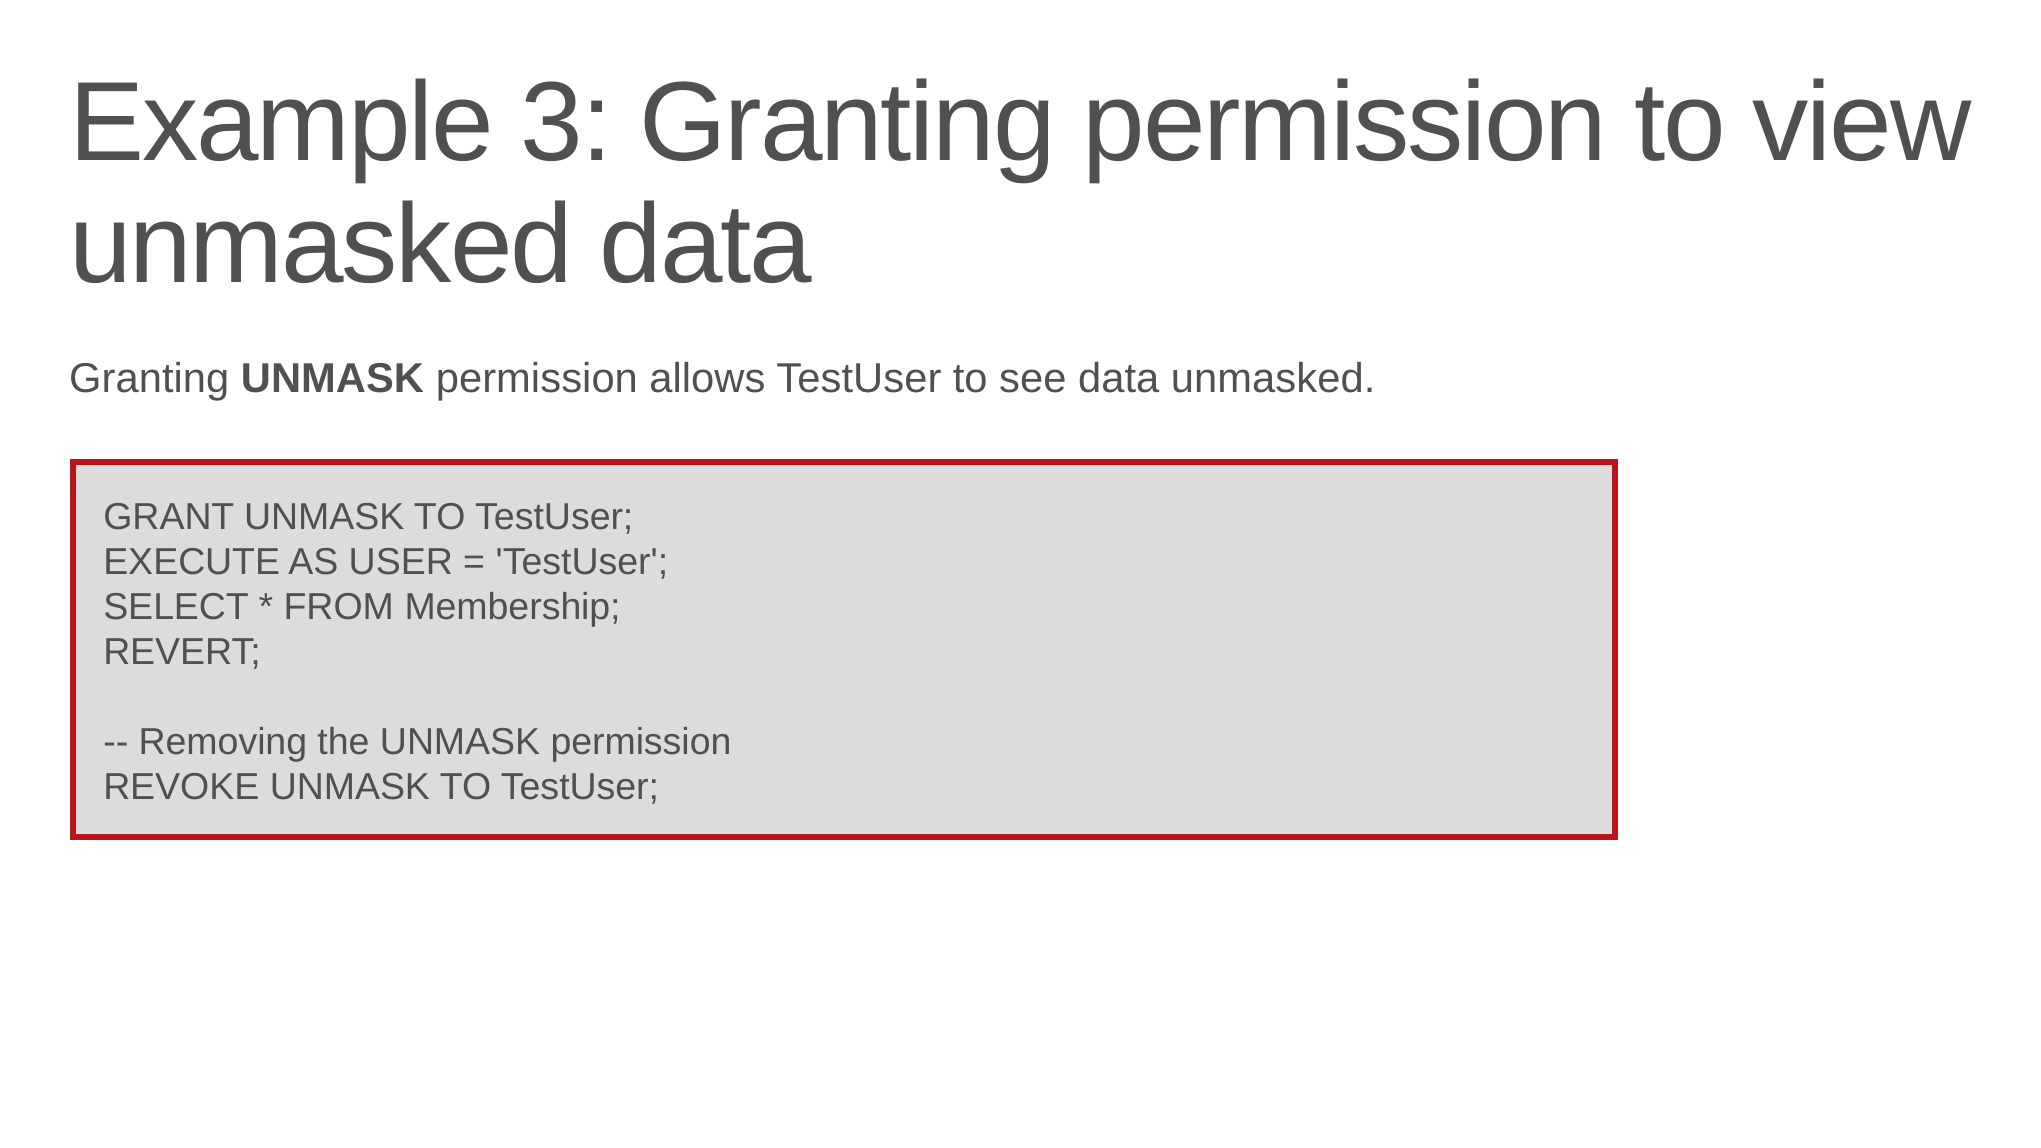

Example 3: Granting permission to view unmasked data
Granting UNMASK permission allows TestUser to see data unmasked.
GRANT UNMASK TO TestUser;
EXECUTE AS USER = 'TestUser';
SELECT * FROM Membership;
REVERT;

-- Removing the UNMASK permission
REVOKE UNMASK TO TestUser;